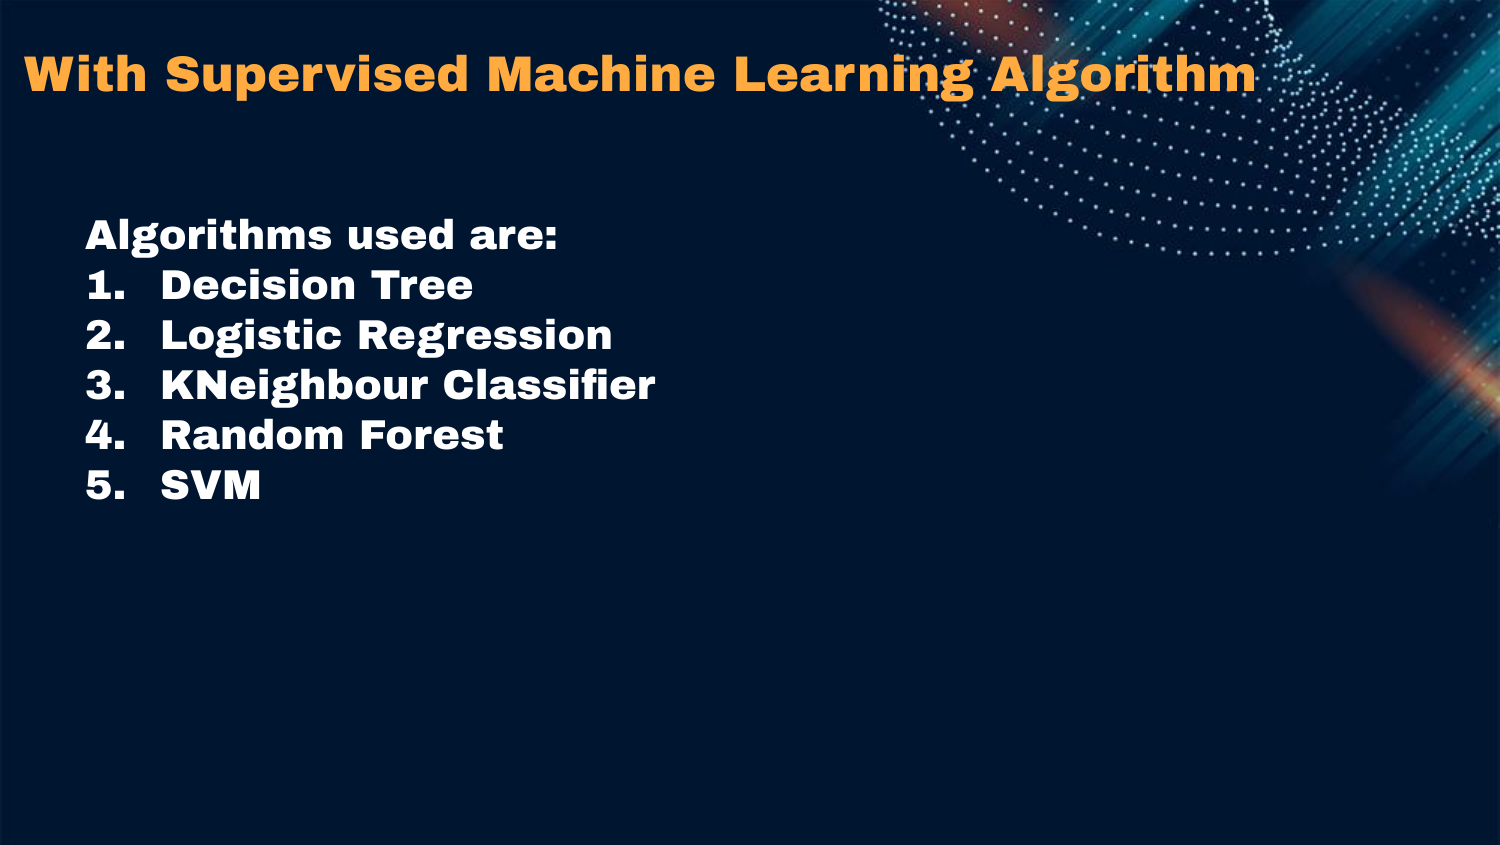

# With Supervised Machine Learning Algorithm
Algorithms used are:
Decision Tree
Logistic Regression
KNeighbour Classifier
Random Forest
SVM